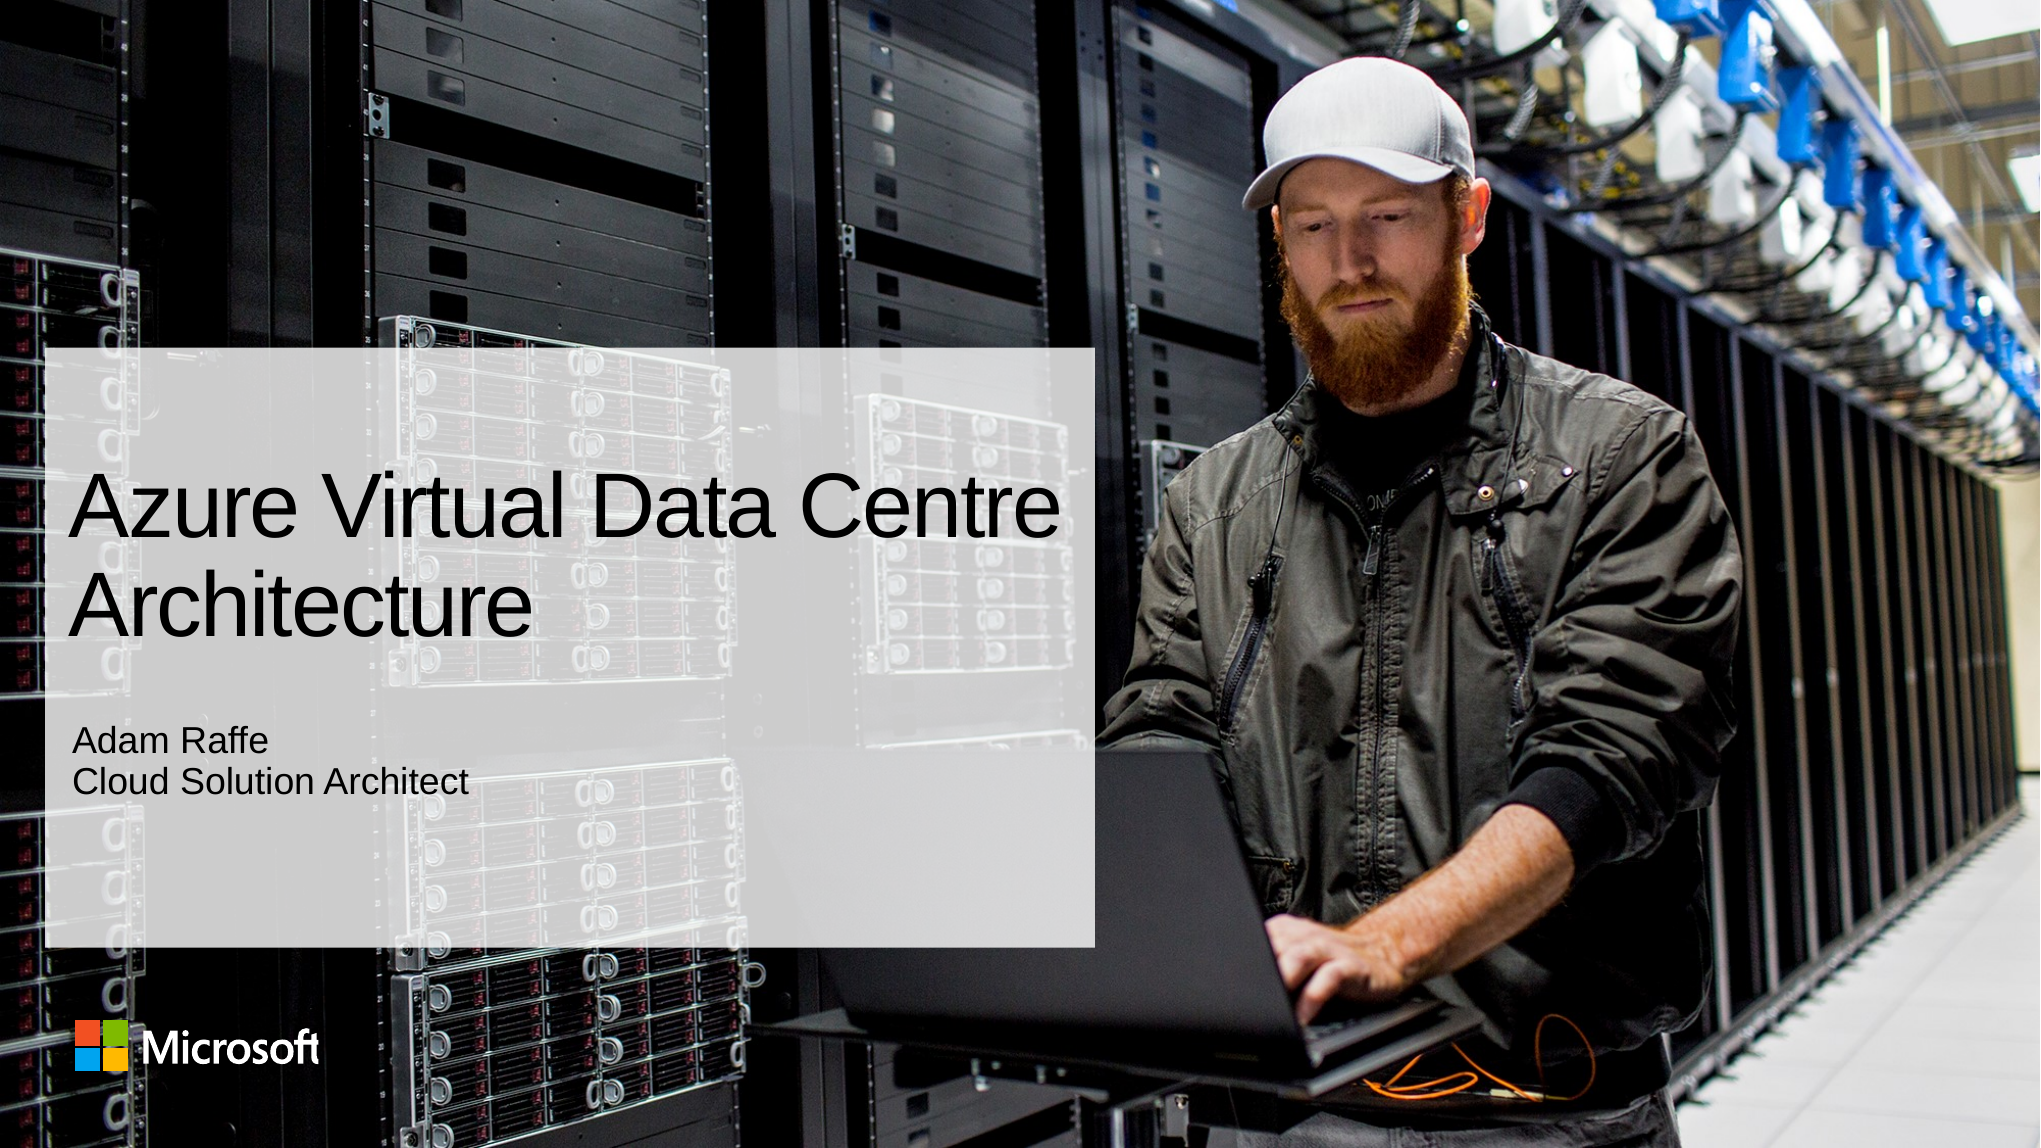

# Azure Virtual Data Centre Architecture
Adam Raffe
Cloud Solution Architect